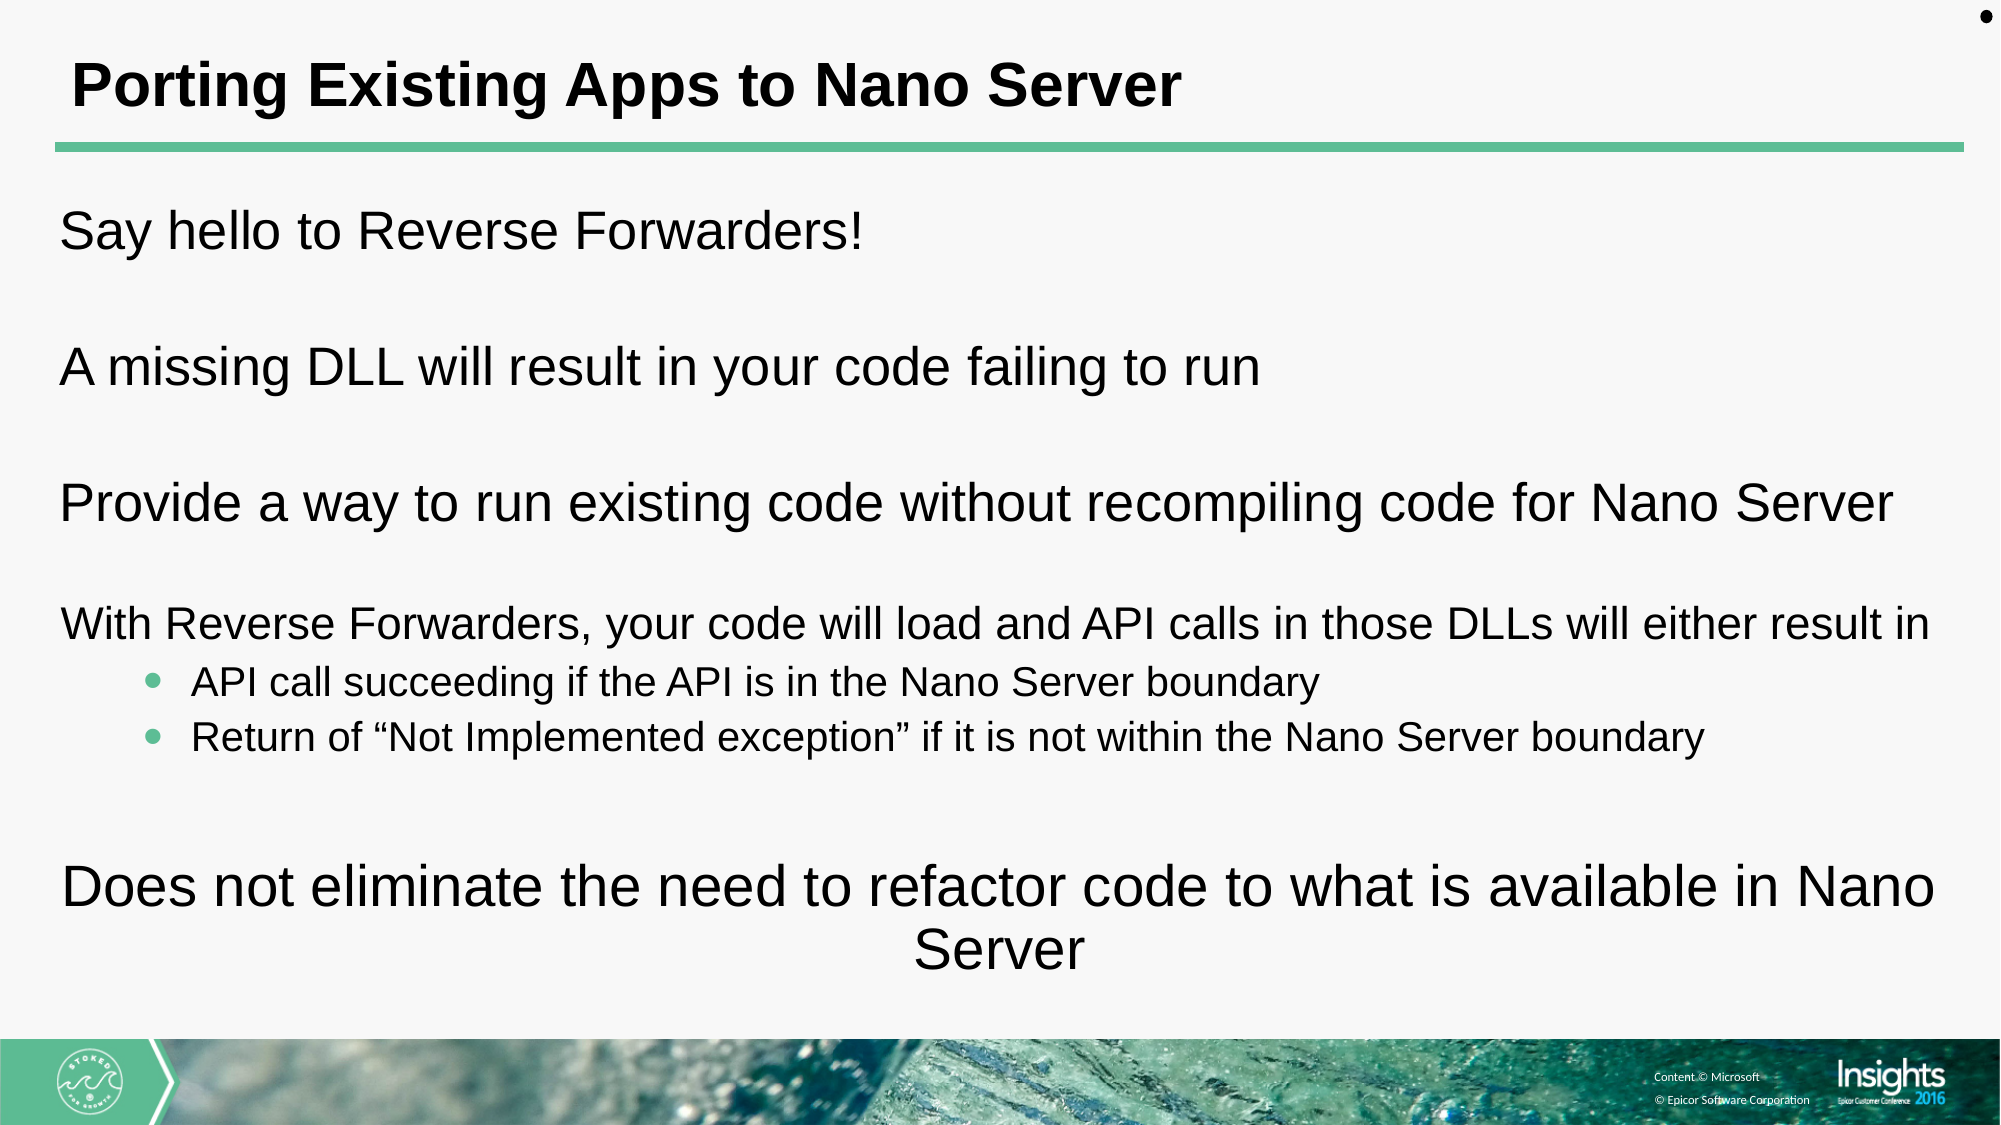

# Porting Existing Apps to Nano Server
Say hello to Reverse Forwarders!

A missing DLL will result in your code failing to run

Provide a way to run existing code without recompiling code for Nano Server

With Reverse Forwarders, your code will load and API calls in those DLLs will either result in
API call succeeding if the API is in the Nano Server boundary
Return of “Not Implemented exception” if it is not within the Nano Server boundary

Does not eliminate the need to refactor code to what is available in Nano Server
Content © Microsoft